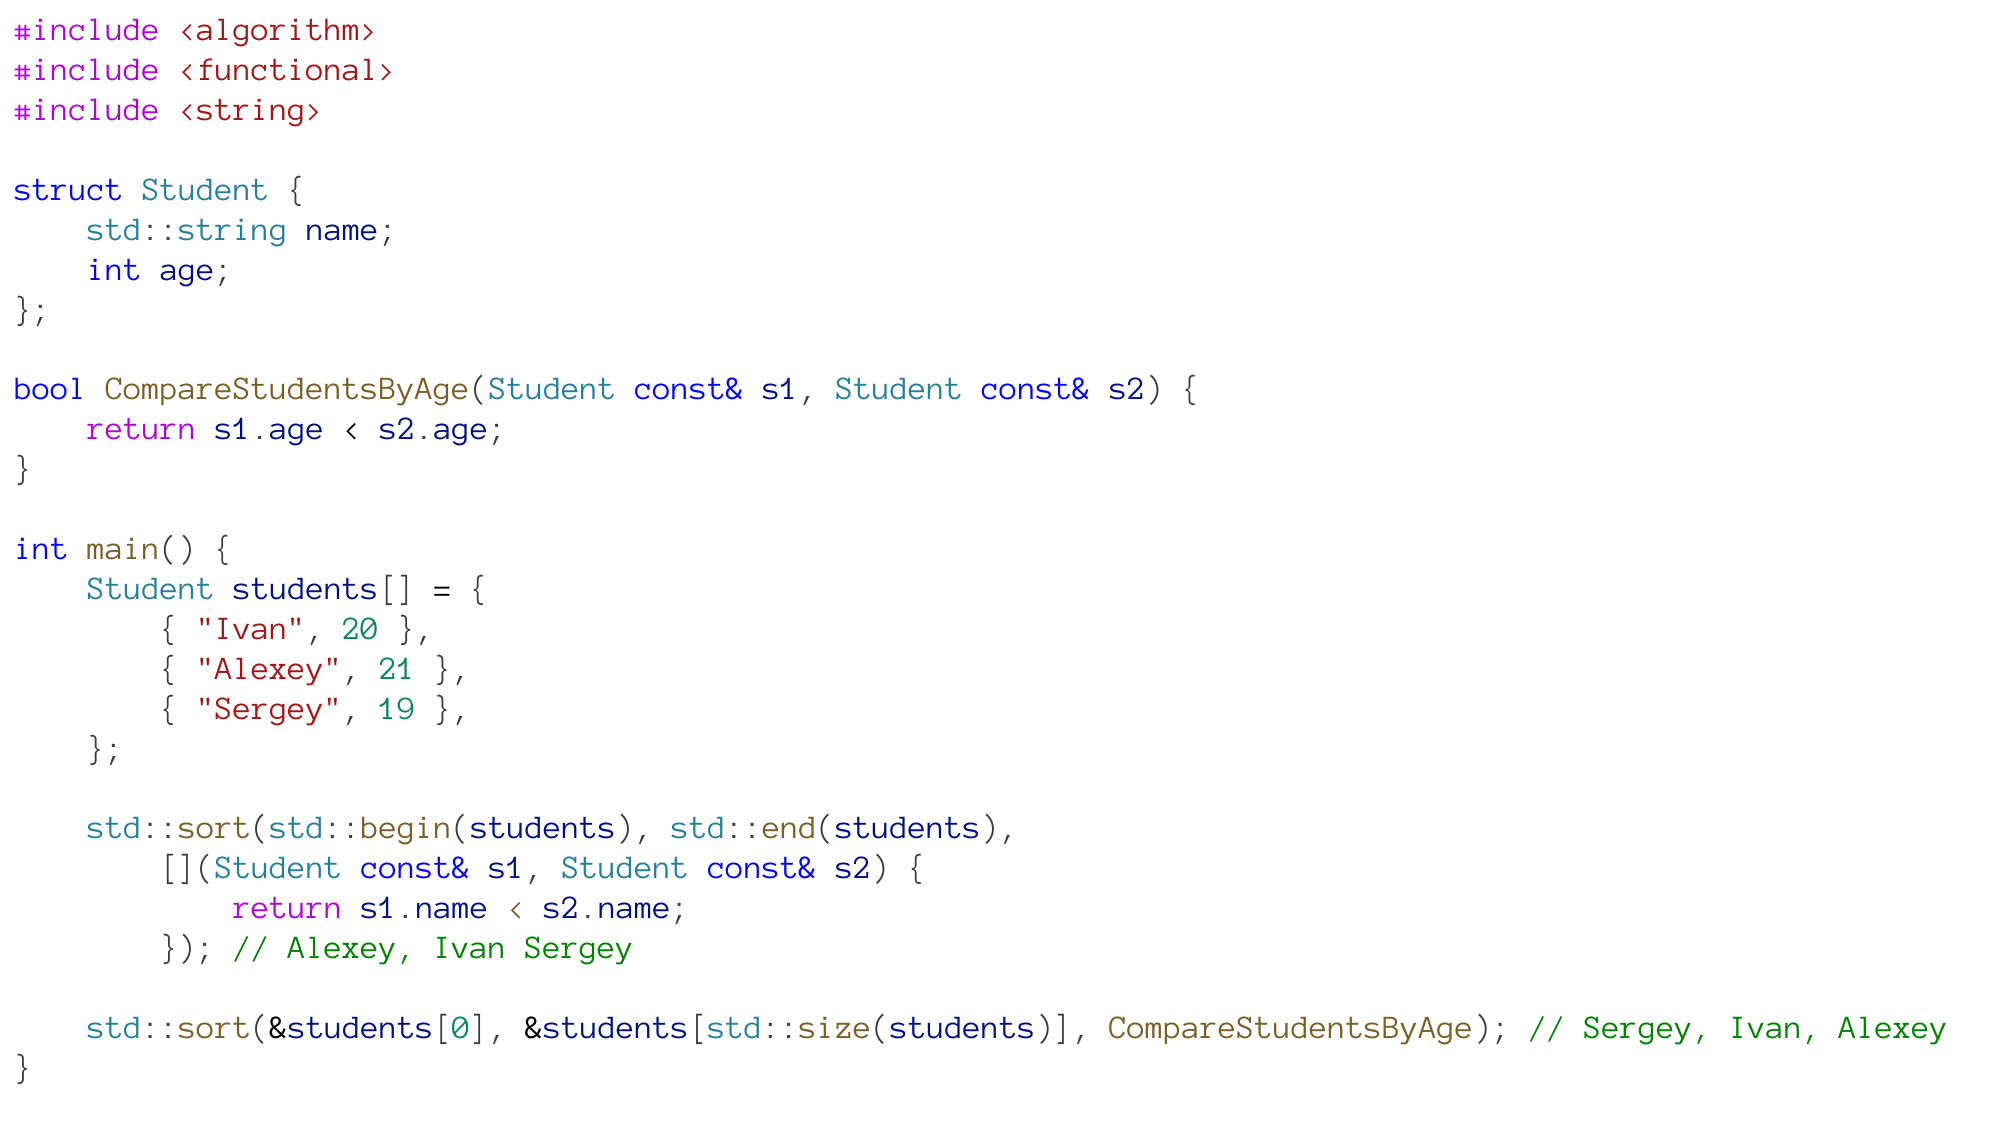

#include <algorithm>
#include <functional>
#include <string>
struct Student {
    std::string name;
    int age;
};
bool CompareStudentsByAge(Student const& s1, Student const& s2) {
    return s1.age < s2.age;
}
int main() {
    Student students[] = {
        { "Ivan", 20 },
        { "Alexey", 21 },
        { "Sergey", 19 },
    };
    std::sort(std::begin(students), std::end(students),
        [](Student const& s1, Student const& s2) {
            return s1.name < s2.name;
        }); // Alexey, Ivan Sergey
    std::sort(&students[0], &students[std::size(students)], CompareStudentsByAge); // Sergey, Ivan, Alexey
}